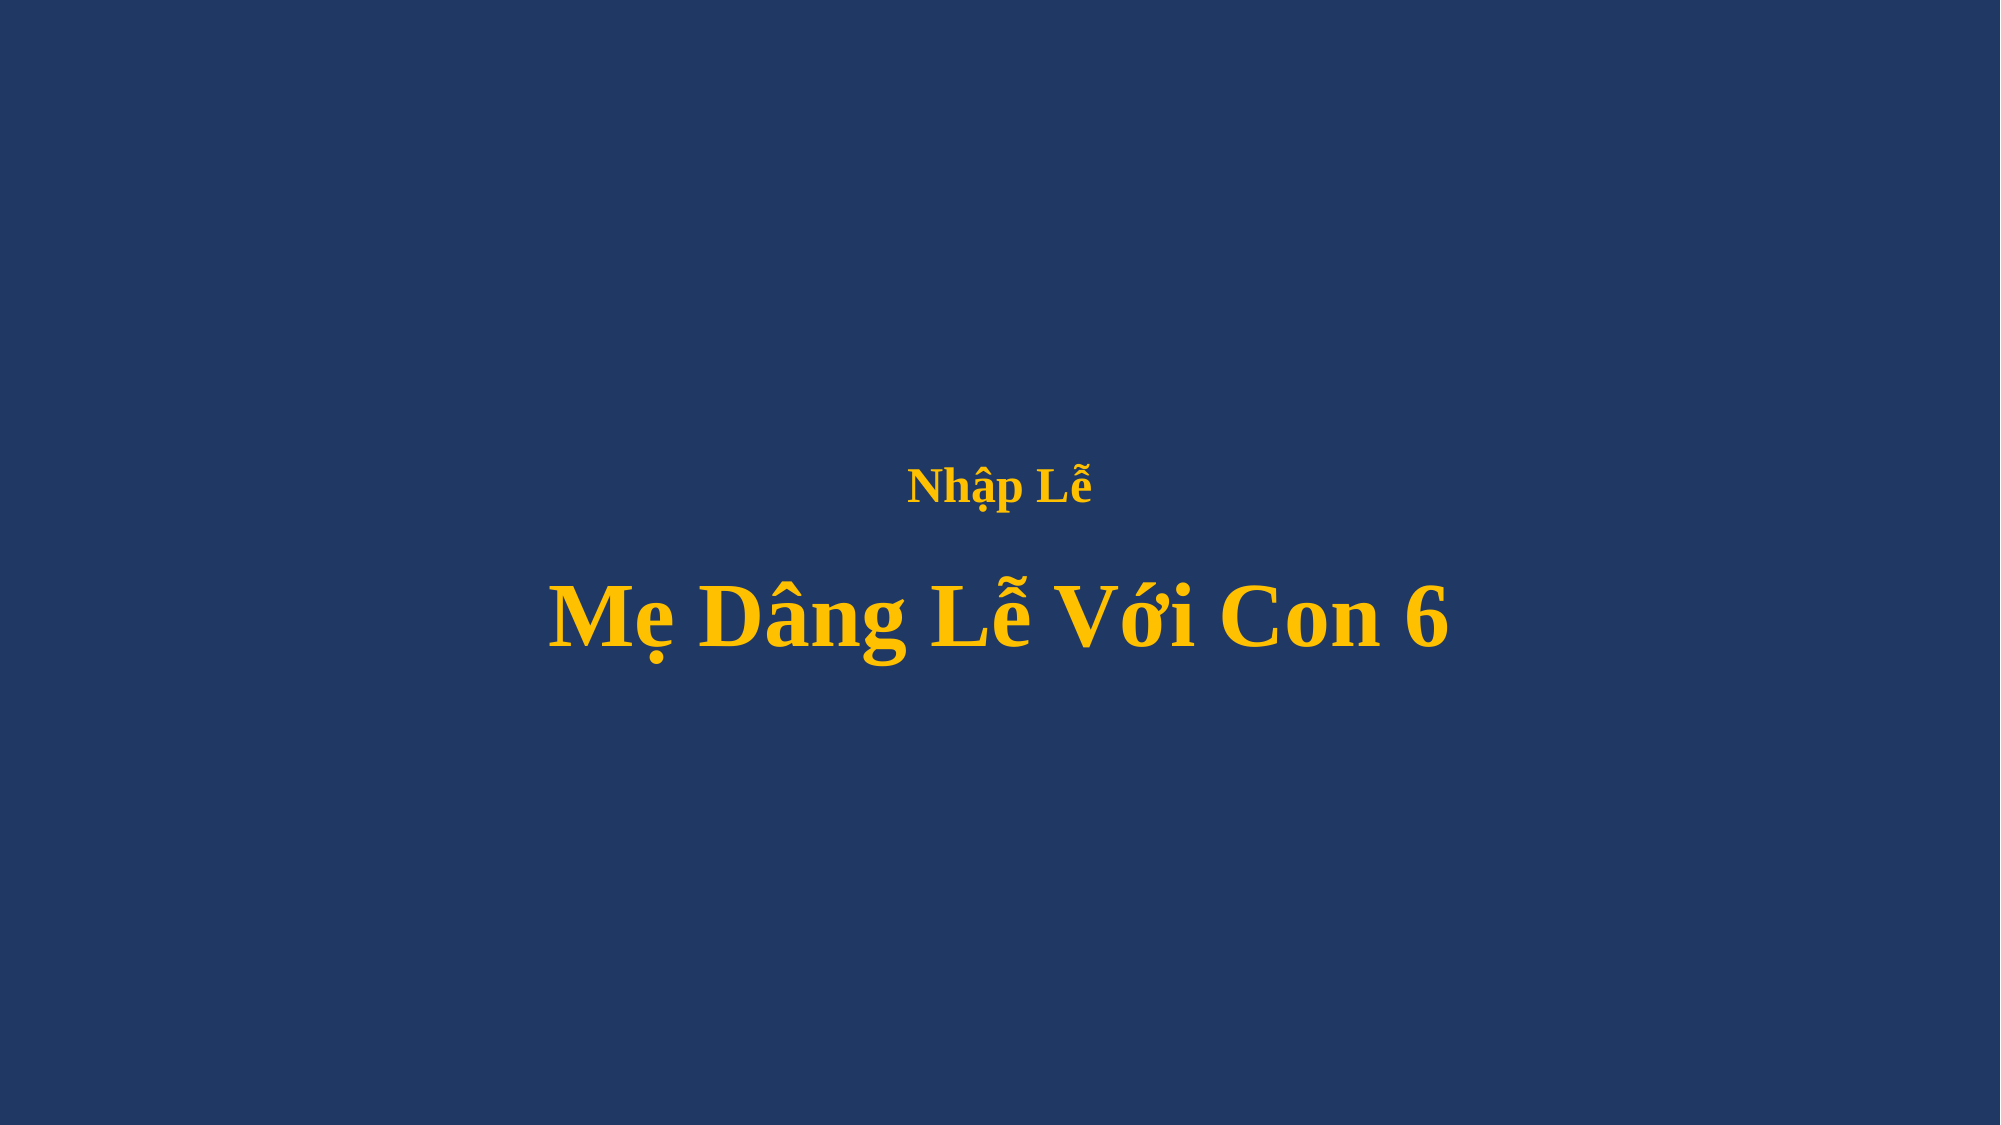

# Nhập Lễ Mẹ Dâng Lễ Với Con 6